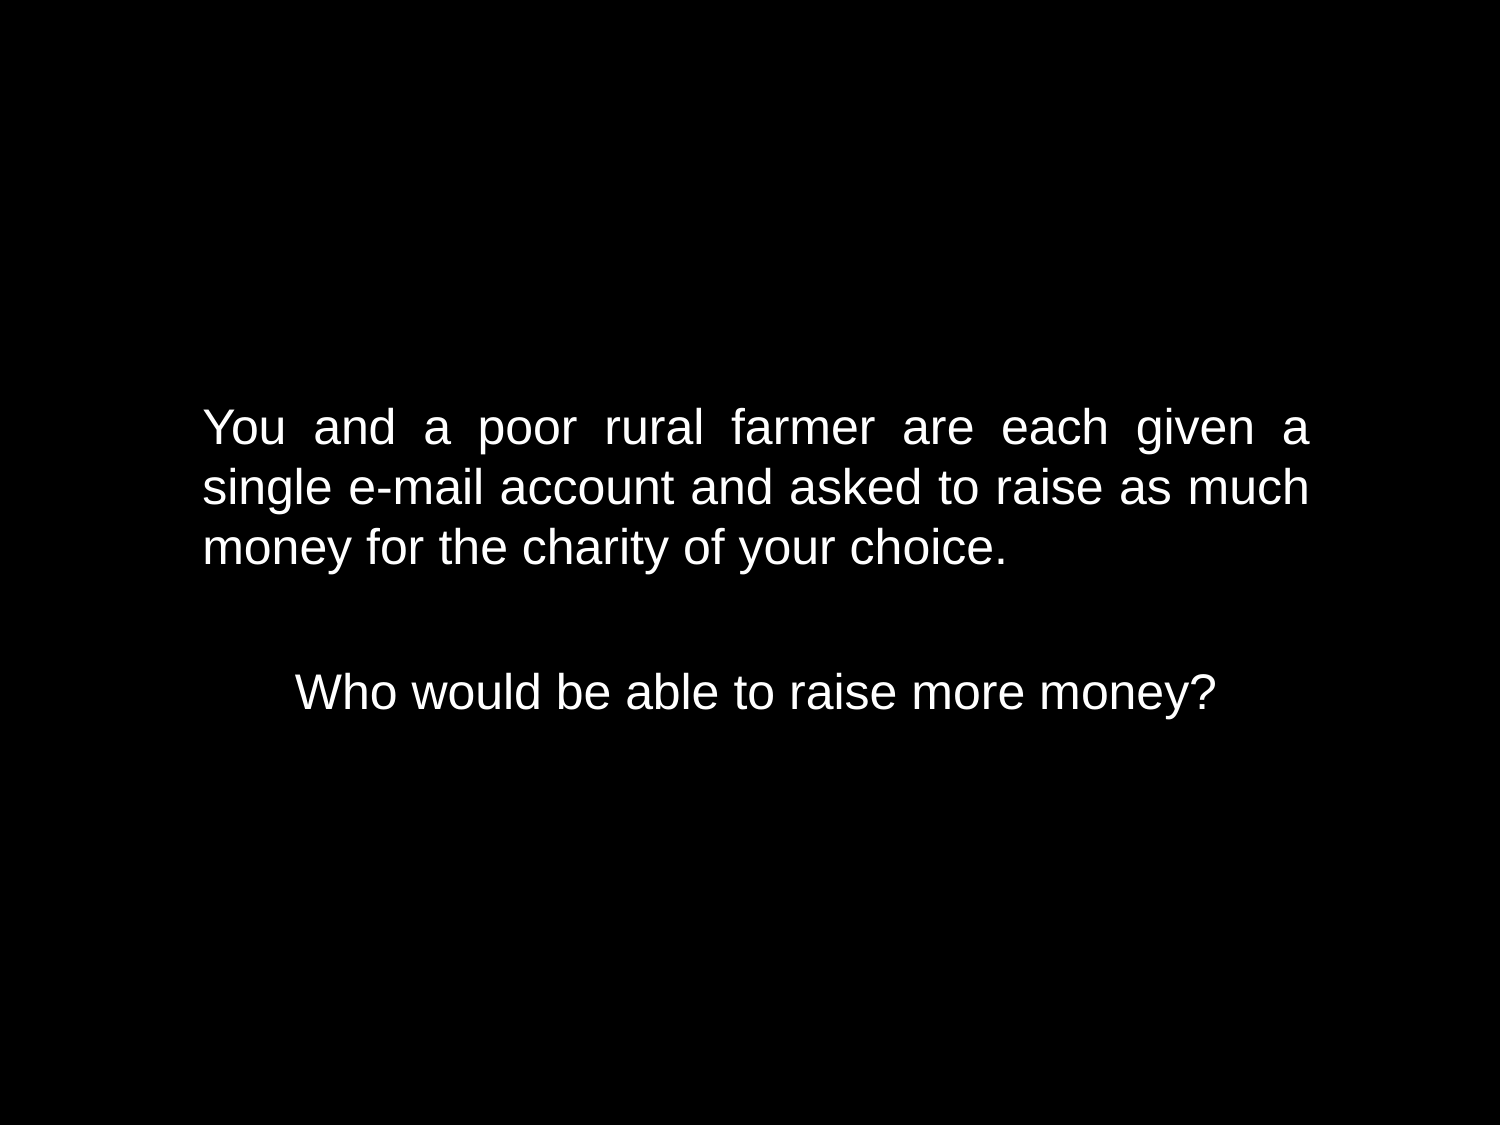

You and a poor rural farmer are each given a single e-mail account and asked to raise as much money for the charity of your choice.

Who would be able to raise more money?